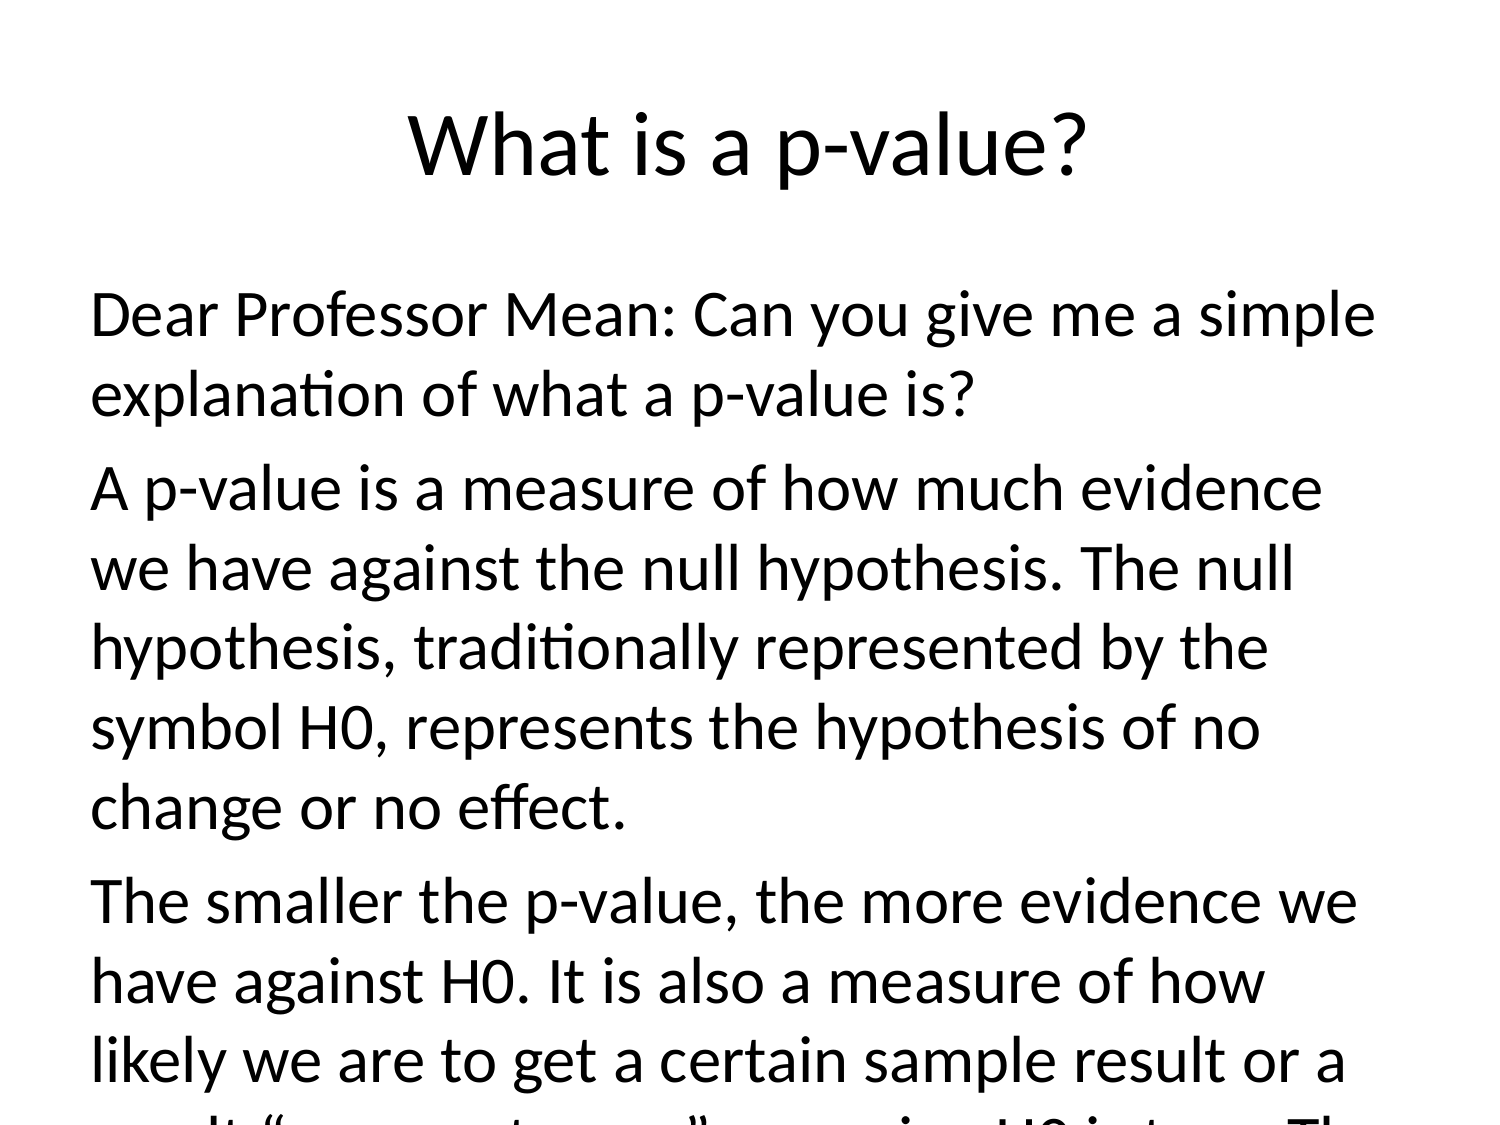

# What is a p-value?
Dear Professor Mean: Can you give me a simple explanation of what a p-value is?
A p-value is a measure of how much evidence we have against the null hypothesis. The null hypothesis, traditionally represented by the symbol H0, represents the hypothesis of no change or no effect.
The smaller the p-value, the more evidence we have against H0. It is also a measure of how likely we are to get a certain sample result or a result “more extreme,” assuming H0 is true. The type of hypothesis (right tailed, left tailed or two tailed) will determine what “more extreme” means.
###p-value
Much research involves making a hypothesis and then collecting data to test that hypothesis. In particular, researchers will set up a null hypothesis, a hypothesis that presumes no change or no effect of a treatment. Then these researchers will collect data and measure the consistency of this data with the null hypothesis.
The p-value measures consistency by calculating the probability of observing the results from your sample of data or a sample with results more extreme, assuming the null hypothesis is true. The smaller the p-value, the greater the inconsistency.